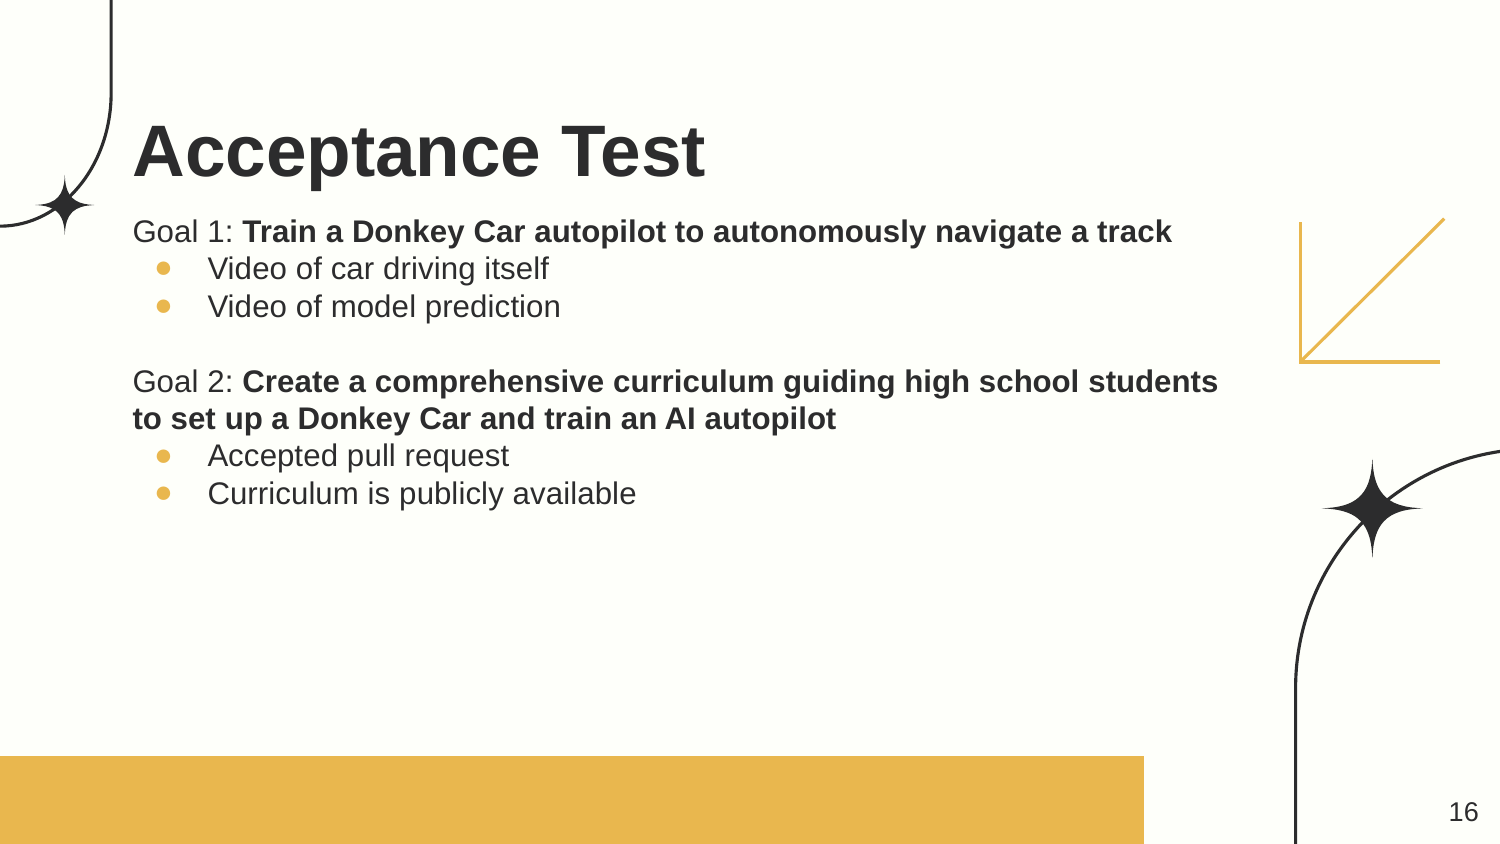

# Acceptance Test
Goal 1: Train a Donkey Car autopilot to autonomously navigate a track
Video of car driving itself
Video of model prediction

Goal 2: Create a comprehensive curriculum guiding high school students to set up a Donkey Car and train an AI autopilot
Accepted pull request
Curriculum is publicly available
16